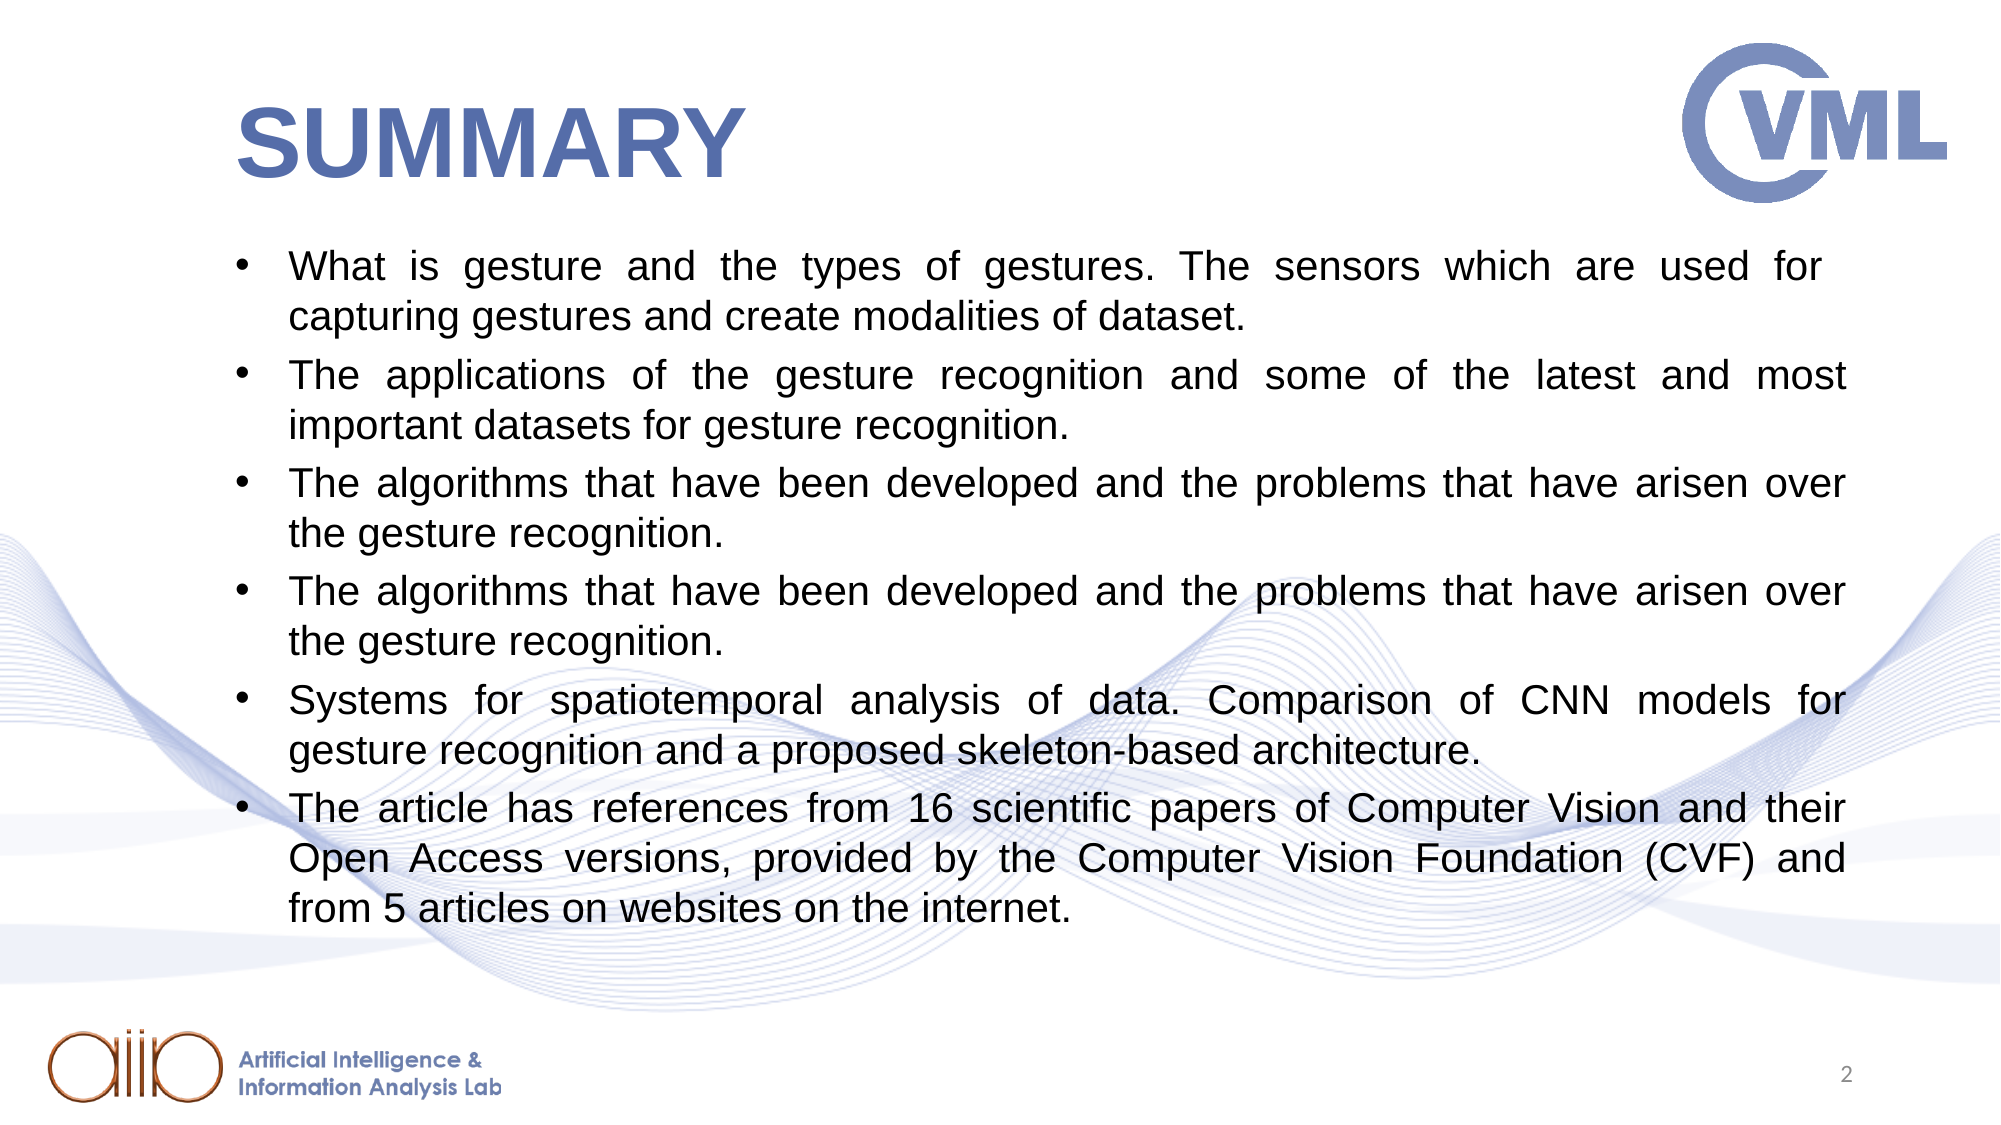

# SUMMARY
What is gesture and the types of gestures. The sensors which are used for  capturing gestures and create modalities of dataset.
The applications of the gesture recognition and some of the latest and most important datasets for gesture recognition.
The algorithms that have been developed and the problems that have arisen over the gesture recognition.
The algorithms that have been developed and the problems that have arisen over the gesture recognition.
Systems for spatiotemporal analysis of data. Comparison of CNN models for gesture recognition and a proposed skeleton-based architecture.
The article has references from 16 scientific papers of Computer Vision and their Open Access versions, provided by the Computer Vision Foundation (CVF) and from 5 articles on websites on the internet.

2